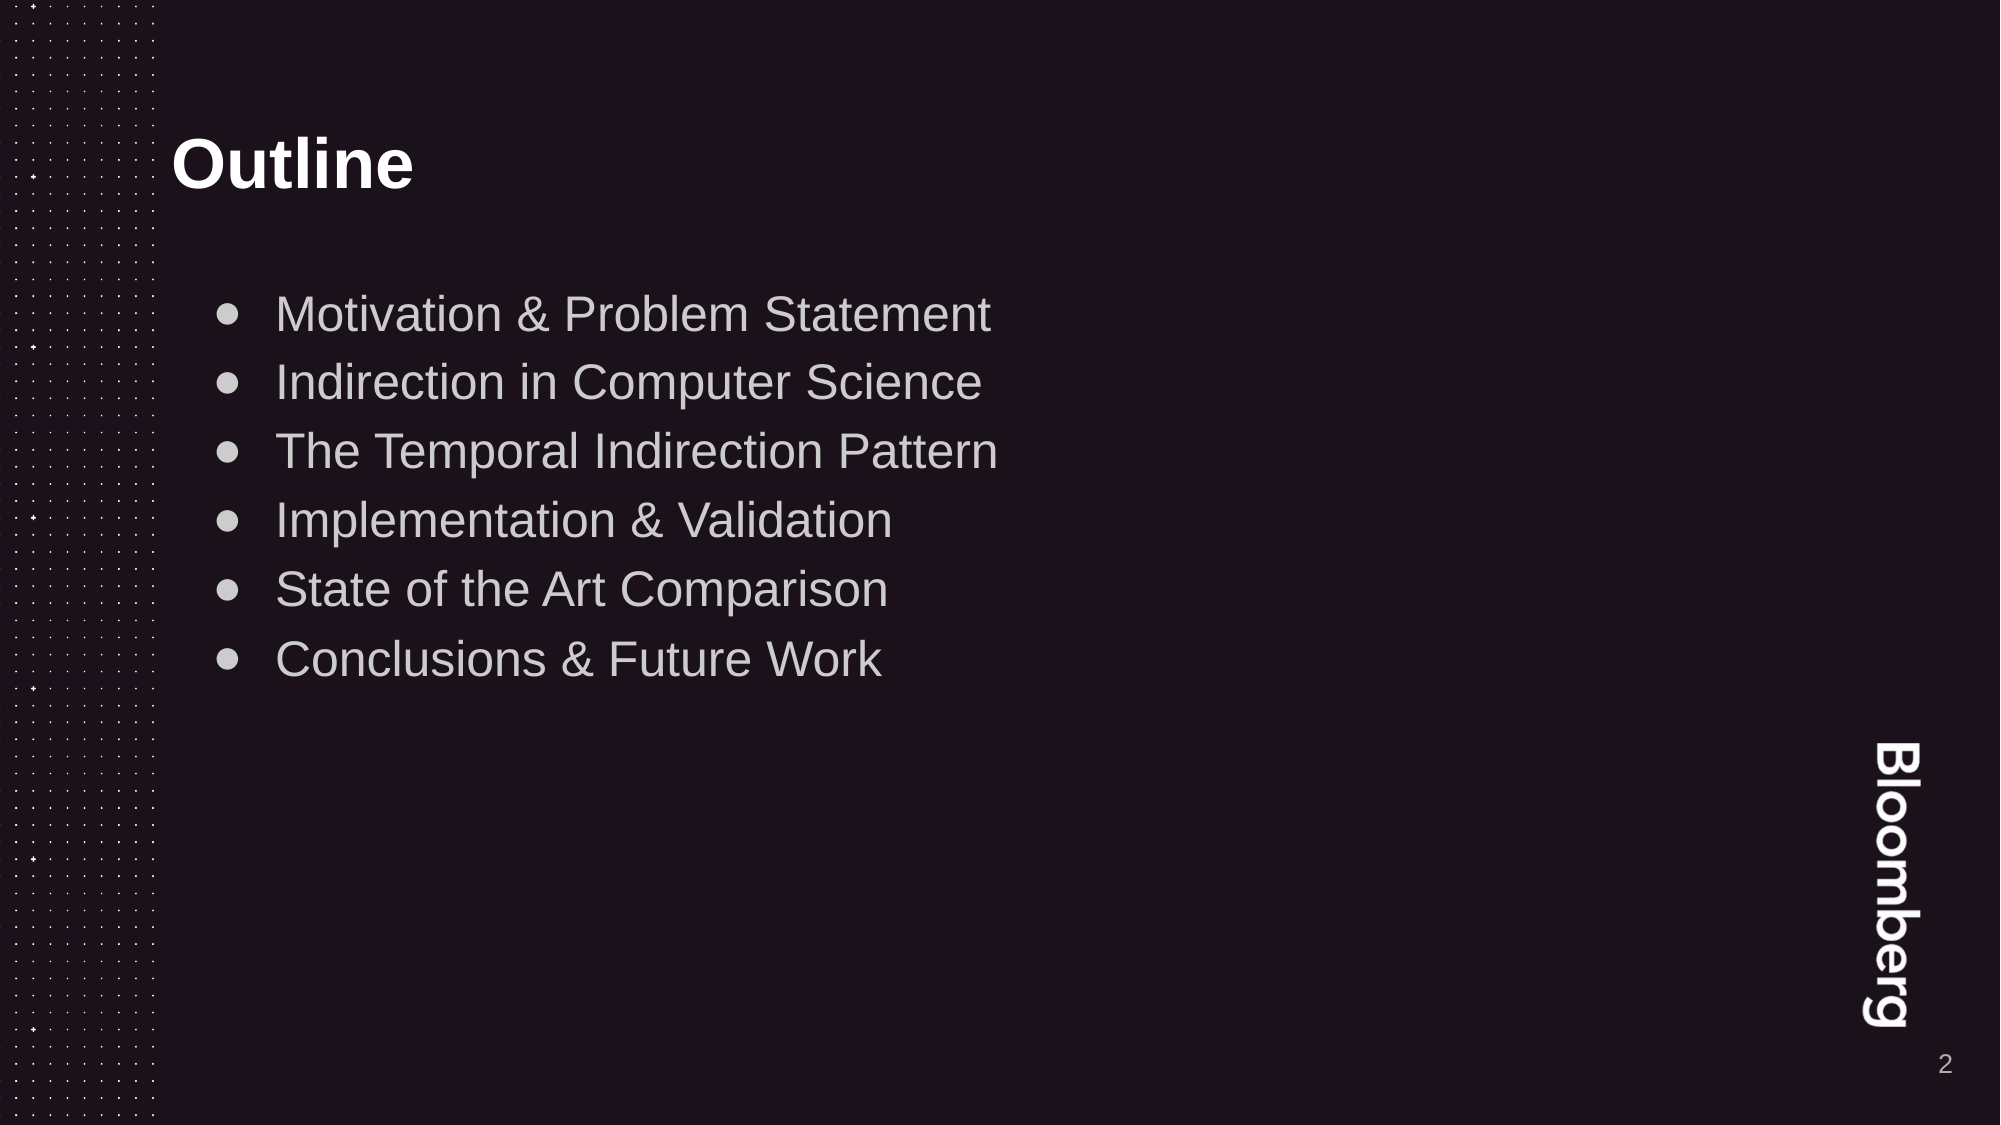

# Outline
Motivation & Problem Statement
Indirection in Computer Science
The Temporal Indirection Pattern
Implementation & Validation
State of the Art Comparison
Conclusions & Future Work

2